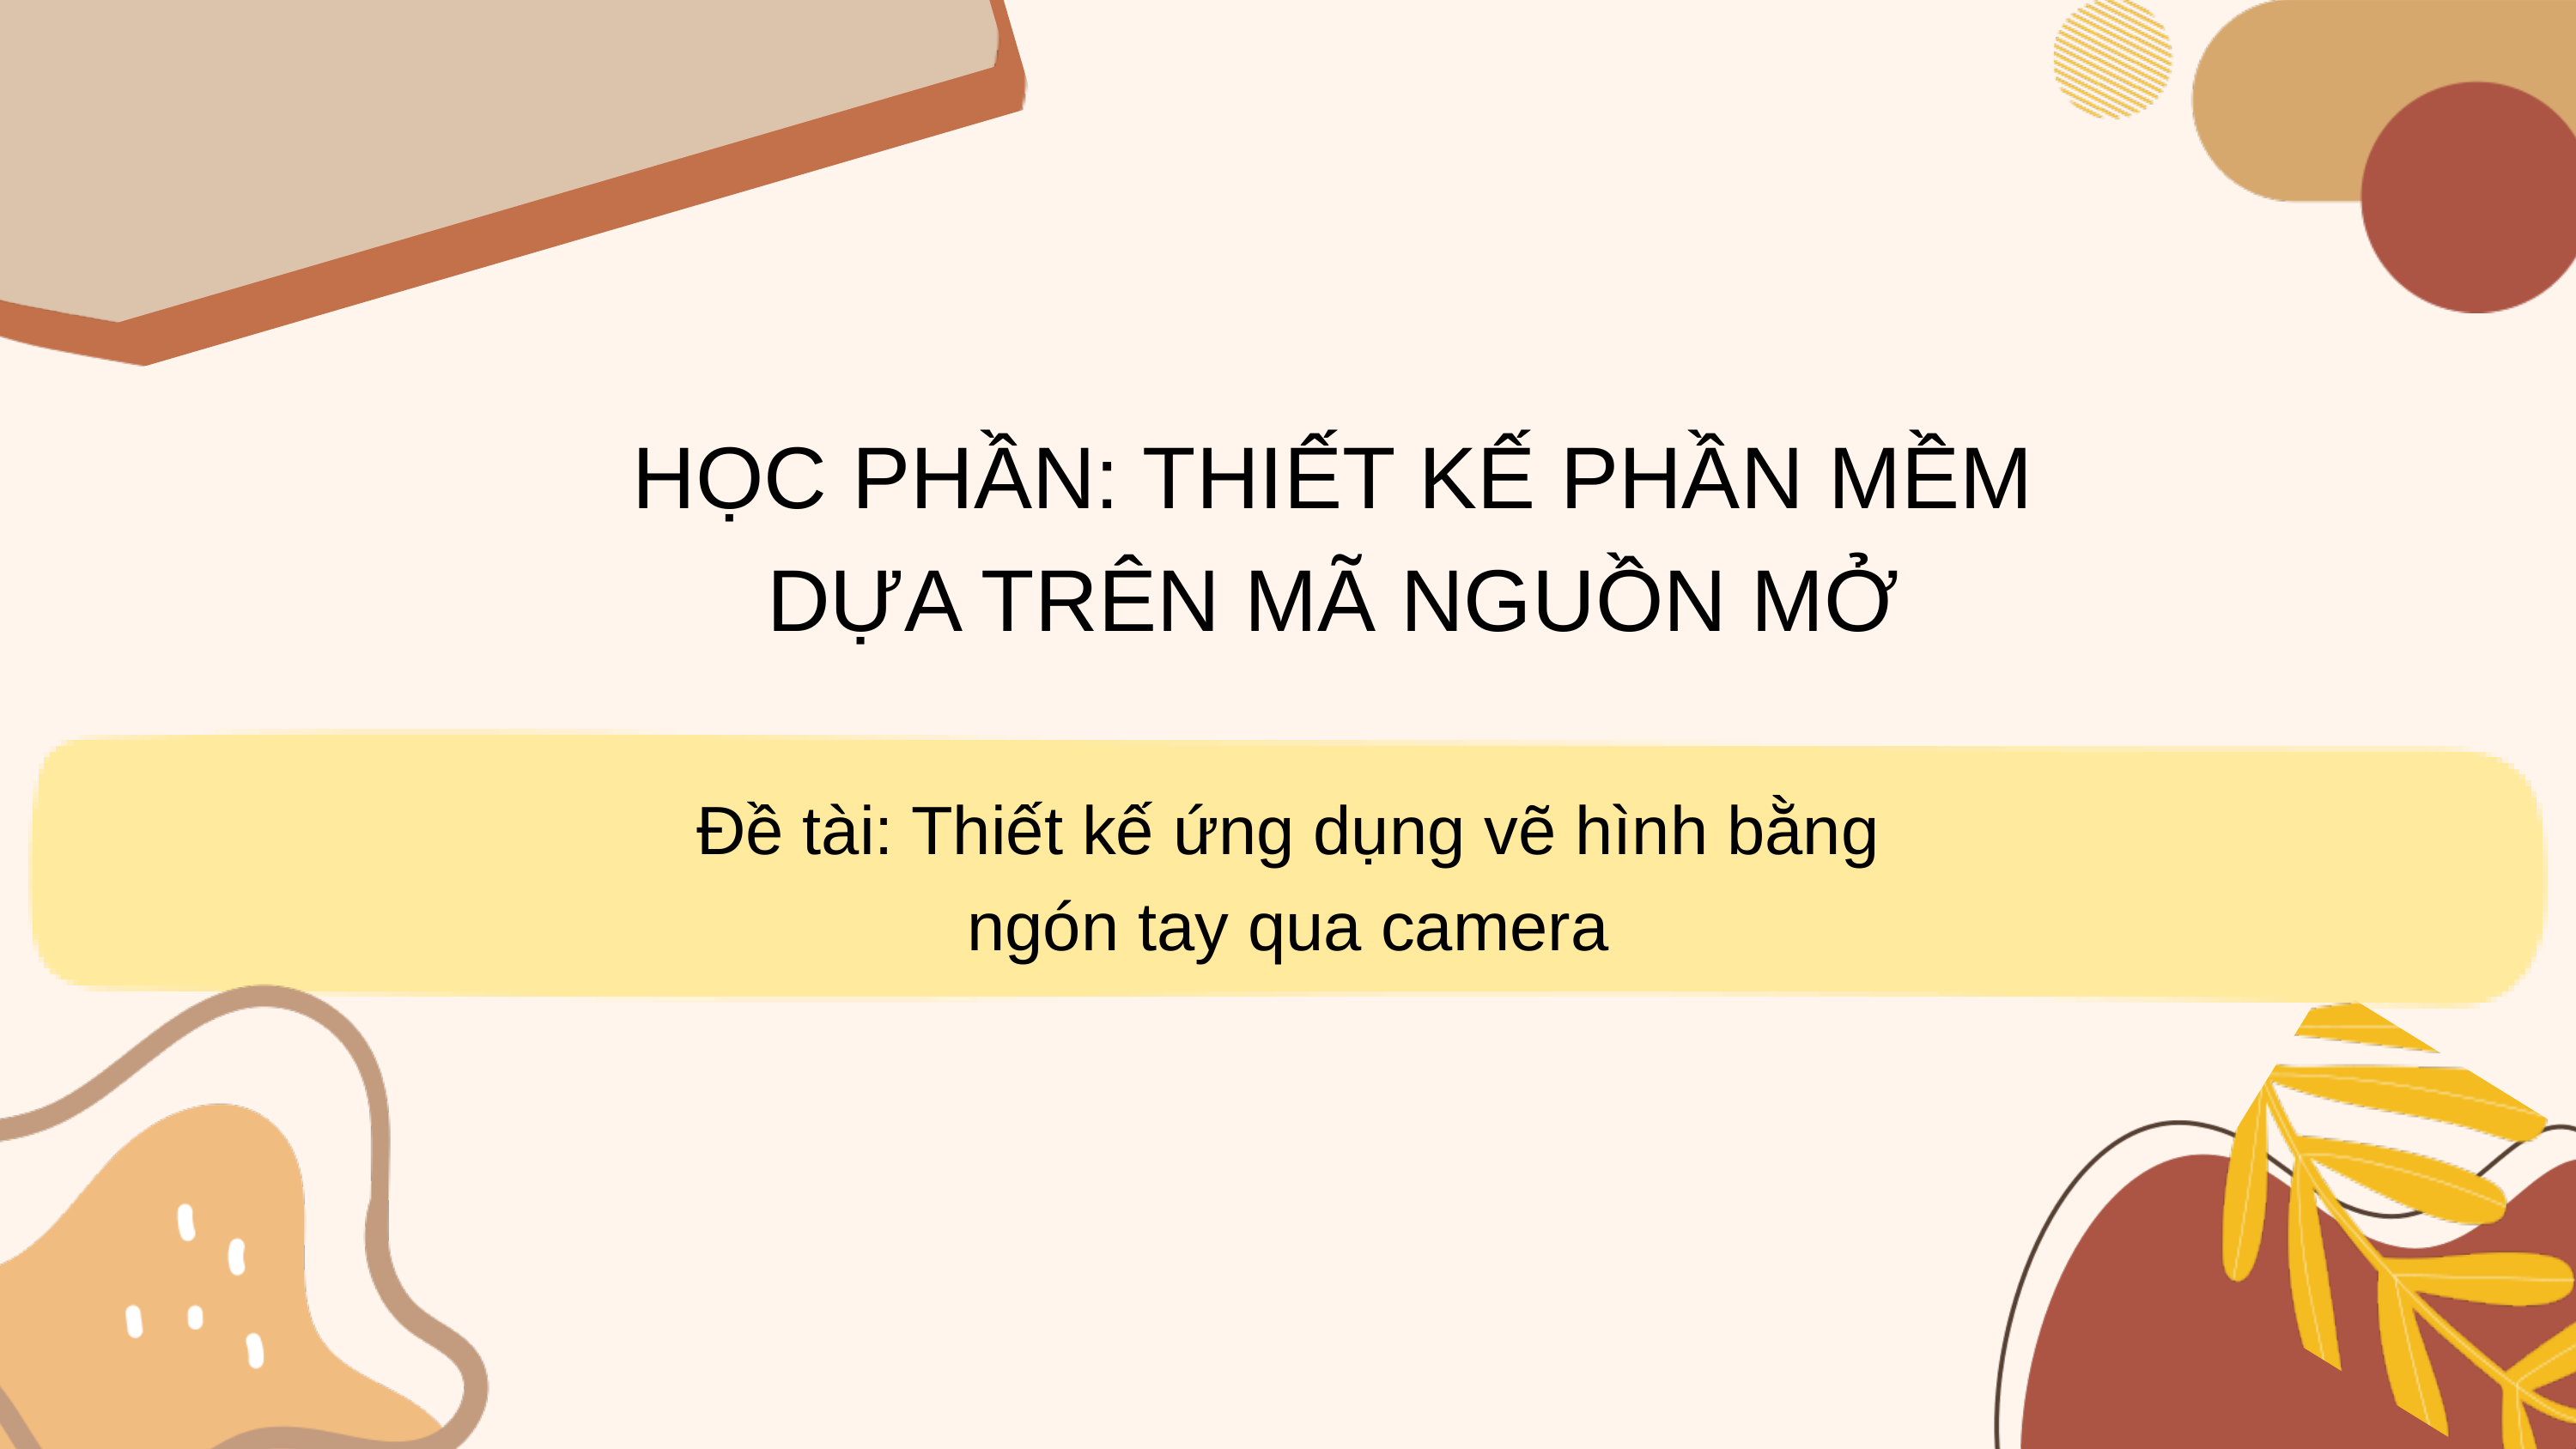

HỌC PHẦN: THIẾT KẾ PHẦN MỀM DỰA TRÊN MÃ NGUỒN MỞ

Đề tài: Thiết kế ứng dụng vẽ hình bằng ngón tay qua camera